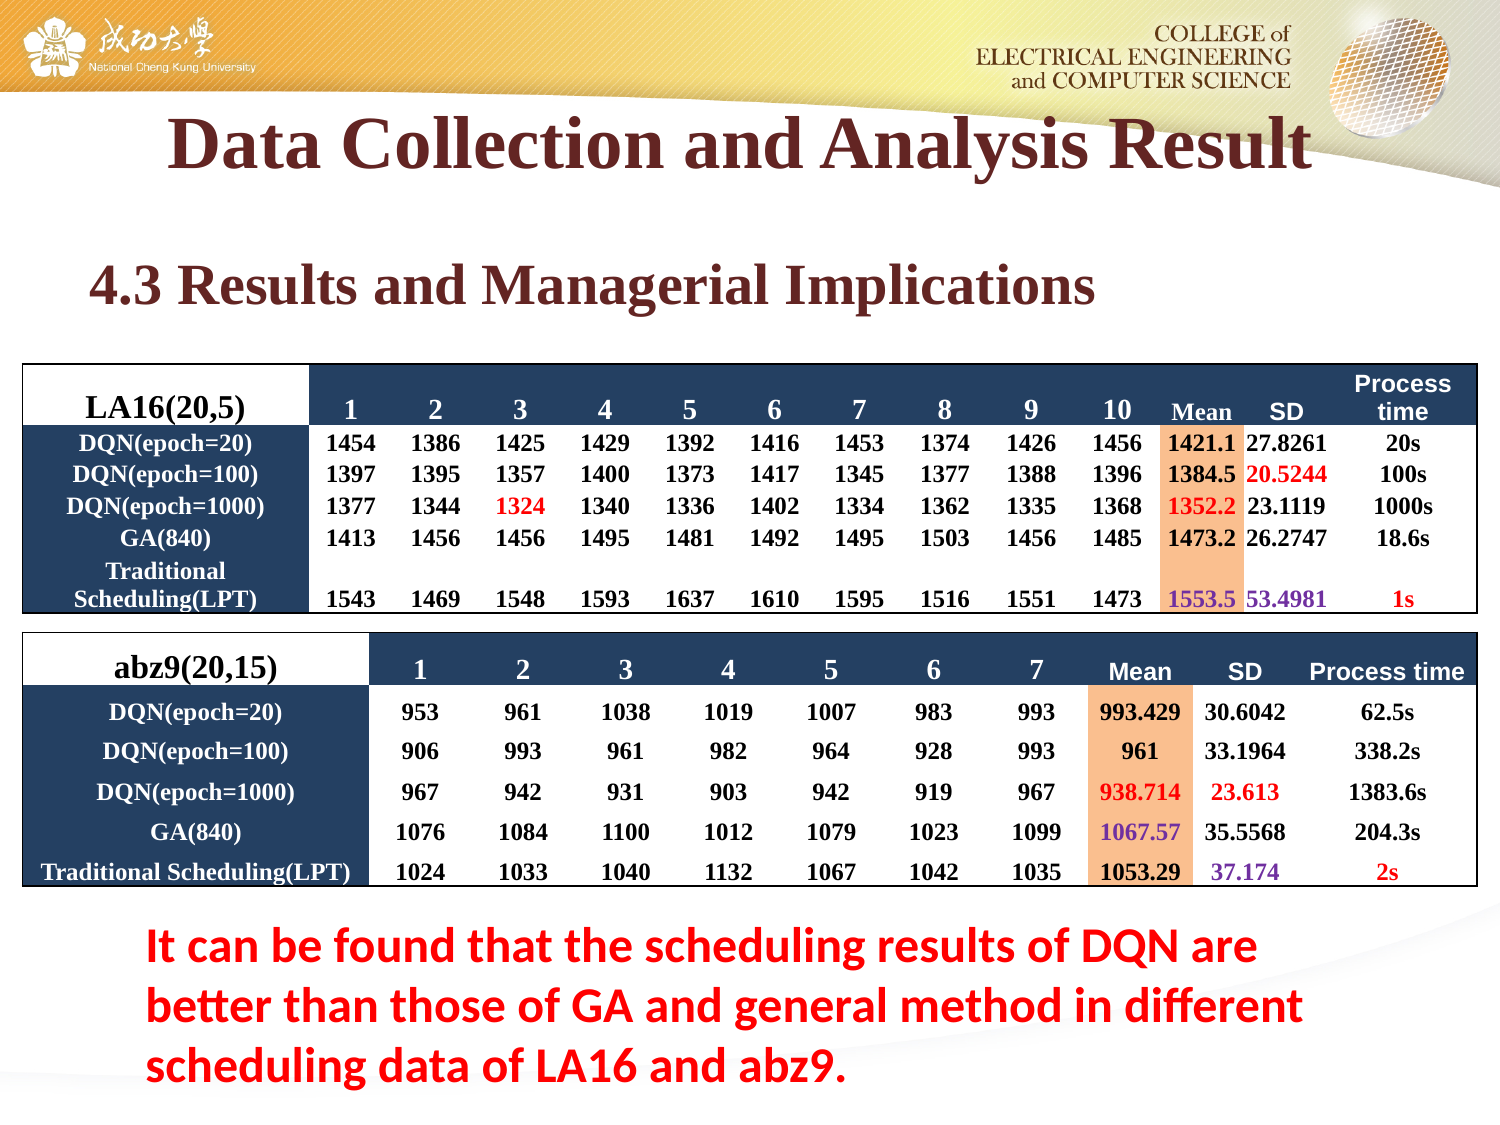

# Data Collection and Analysis Result
4.3 Results and Managerial Implications
| LA16(20,5) | 1 | 2 | 3 | 4 | 5 | 6 | 7 | 8 | 9 | 10 | Mean | SD | Process time |
| --- | --- | --- | --- | --- | --- | --- | --- | --- | --- | --- | --- | --- | --- |
| DQN(epoch=20) | 1454 | 1386 | 1425 | 1429 | 1392 | 1416 | 1453 | 1374 | 1426 | 1456 | 1421.1 | 27.8261 | 20s |
| DQN(epoch=100) | 1397 | 1395 | 1357 | 1400 | 1373 | 1417 | 1345 | 1377 | 1388 | 1396 | 1384.5 | 20.5244 | 100s |
| DQN(epoch=1000) | 1377 | 1344 | 1324 | 1340 | 1336 | 1402 | 1334 | 1362 | 1335 | 1368 | 1352.2 | 23.1119 | 1000s |
| GA(840) | 1413 | 1456 | 1456 | 1495 | 1481 | 1492 | 1495 | 1503 | 1456 | 1485 | 1473.2 | 26.2747 | 18.6s |
| Traditional Scheduling(LPT) | 1543 | 1469 | 1548 | 1593 | 1637 | 1610 | 1595 | 1516 | 1551 | 1473 | 1553.5 | 53.4981 | 1s |
| abz9(20,15) | 1 | 2 | 3 | 4 | 5 | 6 | 7 | Mean | SD | Process time |
| --- | --- | --- | --- | --- | --- | --- | --- | --- | --- | --- |
| DQN(epoch=20) | 953 | 961 | 1038 | 1019 | 1007 | 983 | 993 | 993.429 | 30.6042 | 62.5s |
| DQN(epoch=100) | 906 | 993 | 961 | 982 | 964 | 928 | 993 | 961 | 33.1964 | 338.2s |
| DQN(epoch=1000) | 967 | 942 | 931 | 903 | 942 | 919 | 967 | 938.714 | 23.613 | 1383.6s |
| GA(840) | 1076 | 1084 | 1100 | 1012 | 1079 | 1023 | 1099 | 1067.57 | 35.5568 | 204.3s |
| Traditional Scheduling(LPT) | 1024 | 1033 | 1040 | 1132 | 1067 | 1042 | 1035 | 1053.29 | 37.174 | 2s |
It can be found that the scheduling results of DQN are better than those of GA and general method in different scheduling data of LA16 and abz9.